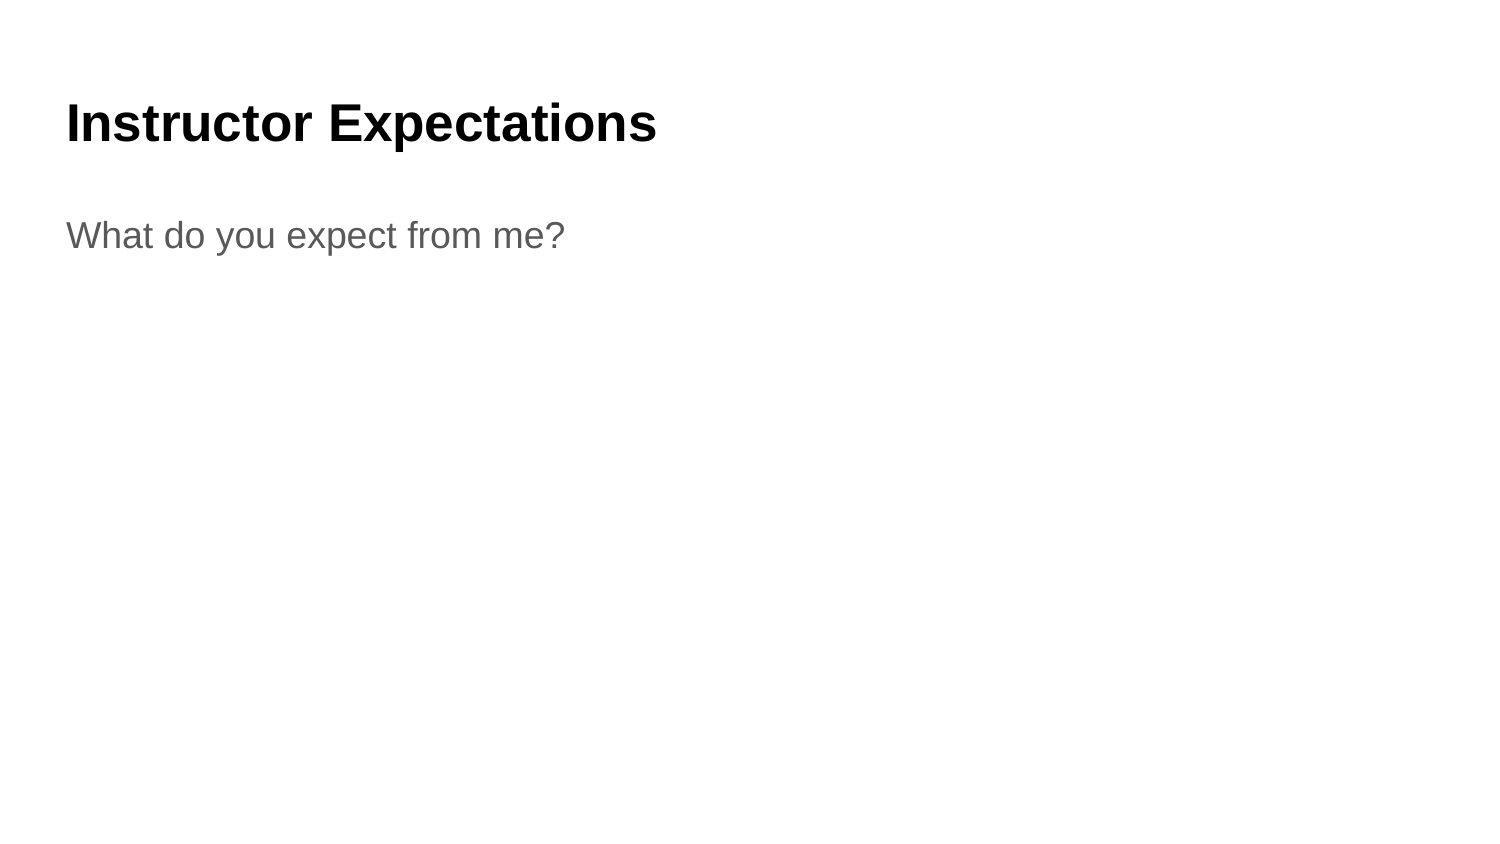

# Instructor Expectations
What do you expect from me?